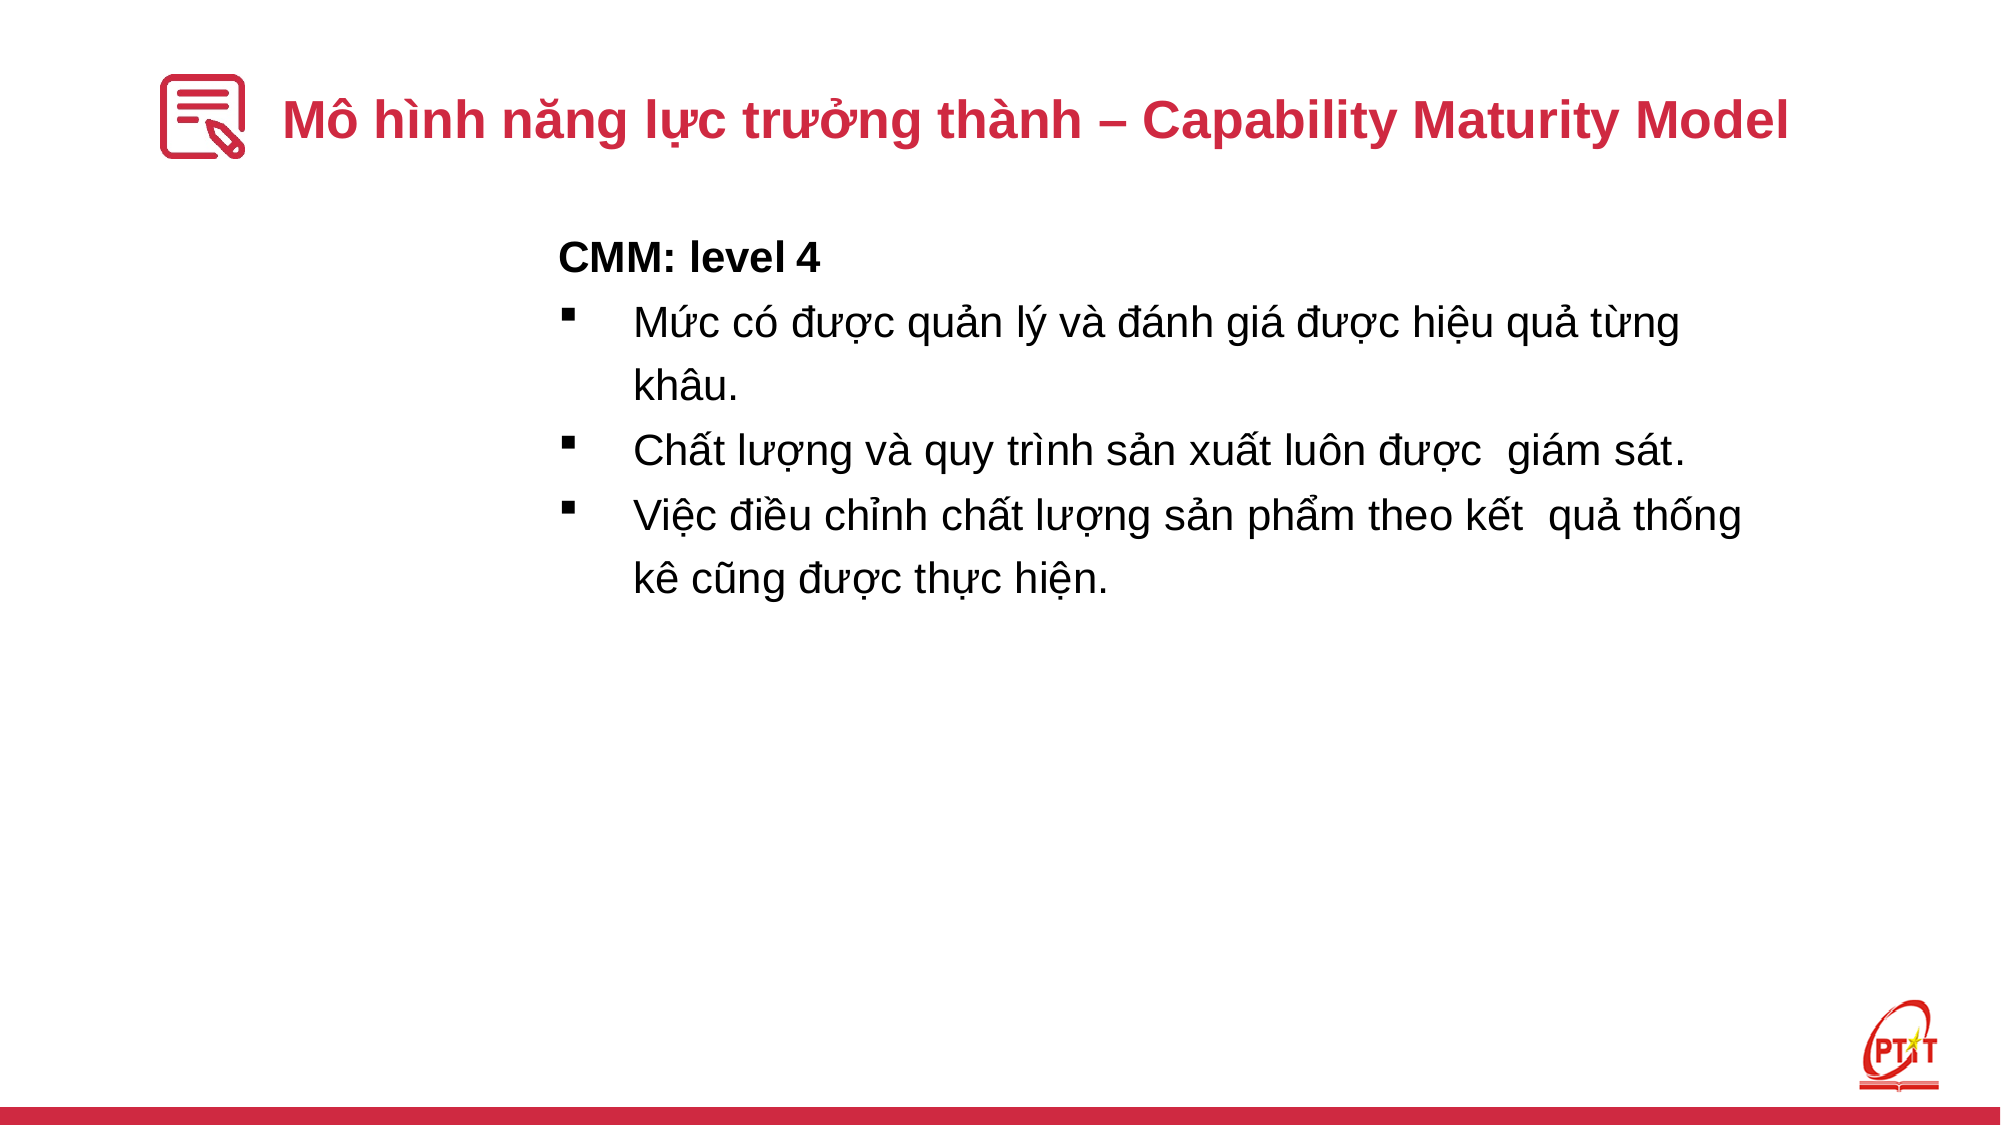

# Mô hình năng lực trưởng thành – Capability Maturity Model
CMM: level 4
Mức có được quản lý và đánh giá được hiệu quả từng khâu.
Chất lượng và quy trình sản xuất luôn được  giám sát.
Việc điều chỉnh chất lượng sản phẩm theo kết  quả thống kê cũng được thực hiện.